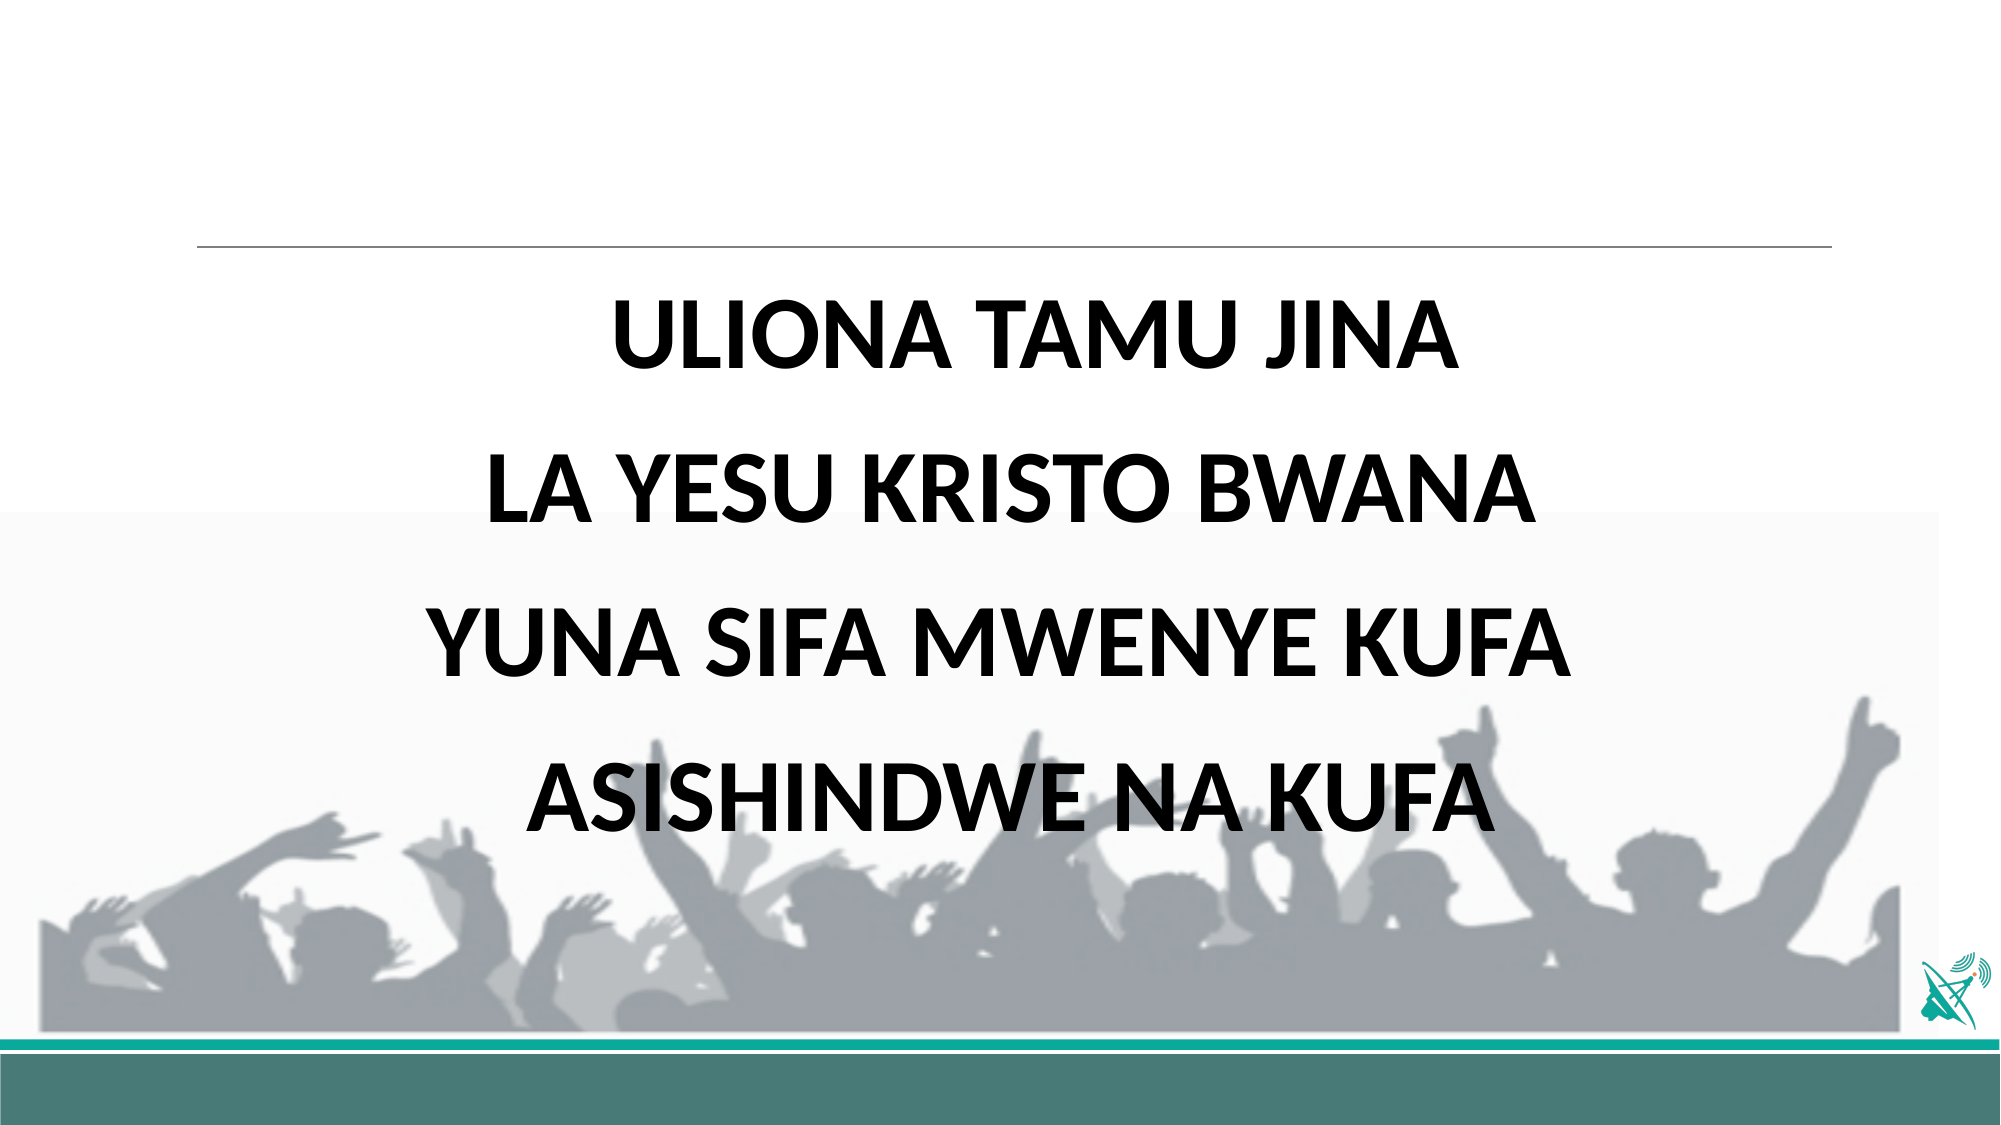

ULIONA TAMU JINA
LA YESU KRISTO BWANA
YUNA SIFA MWENYE KUFA
ASISHINDWE NA KUFA